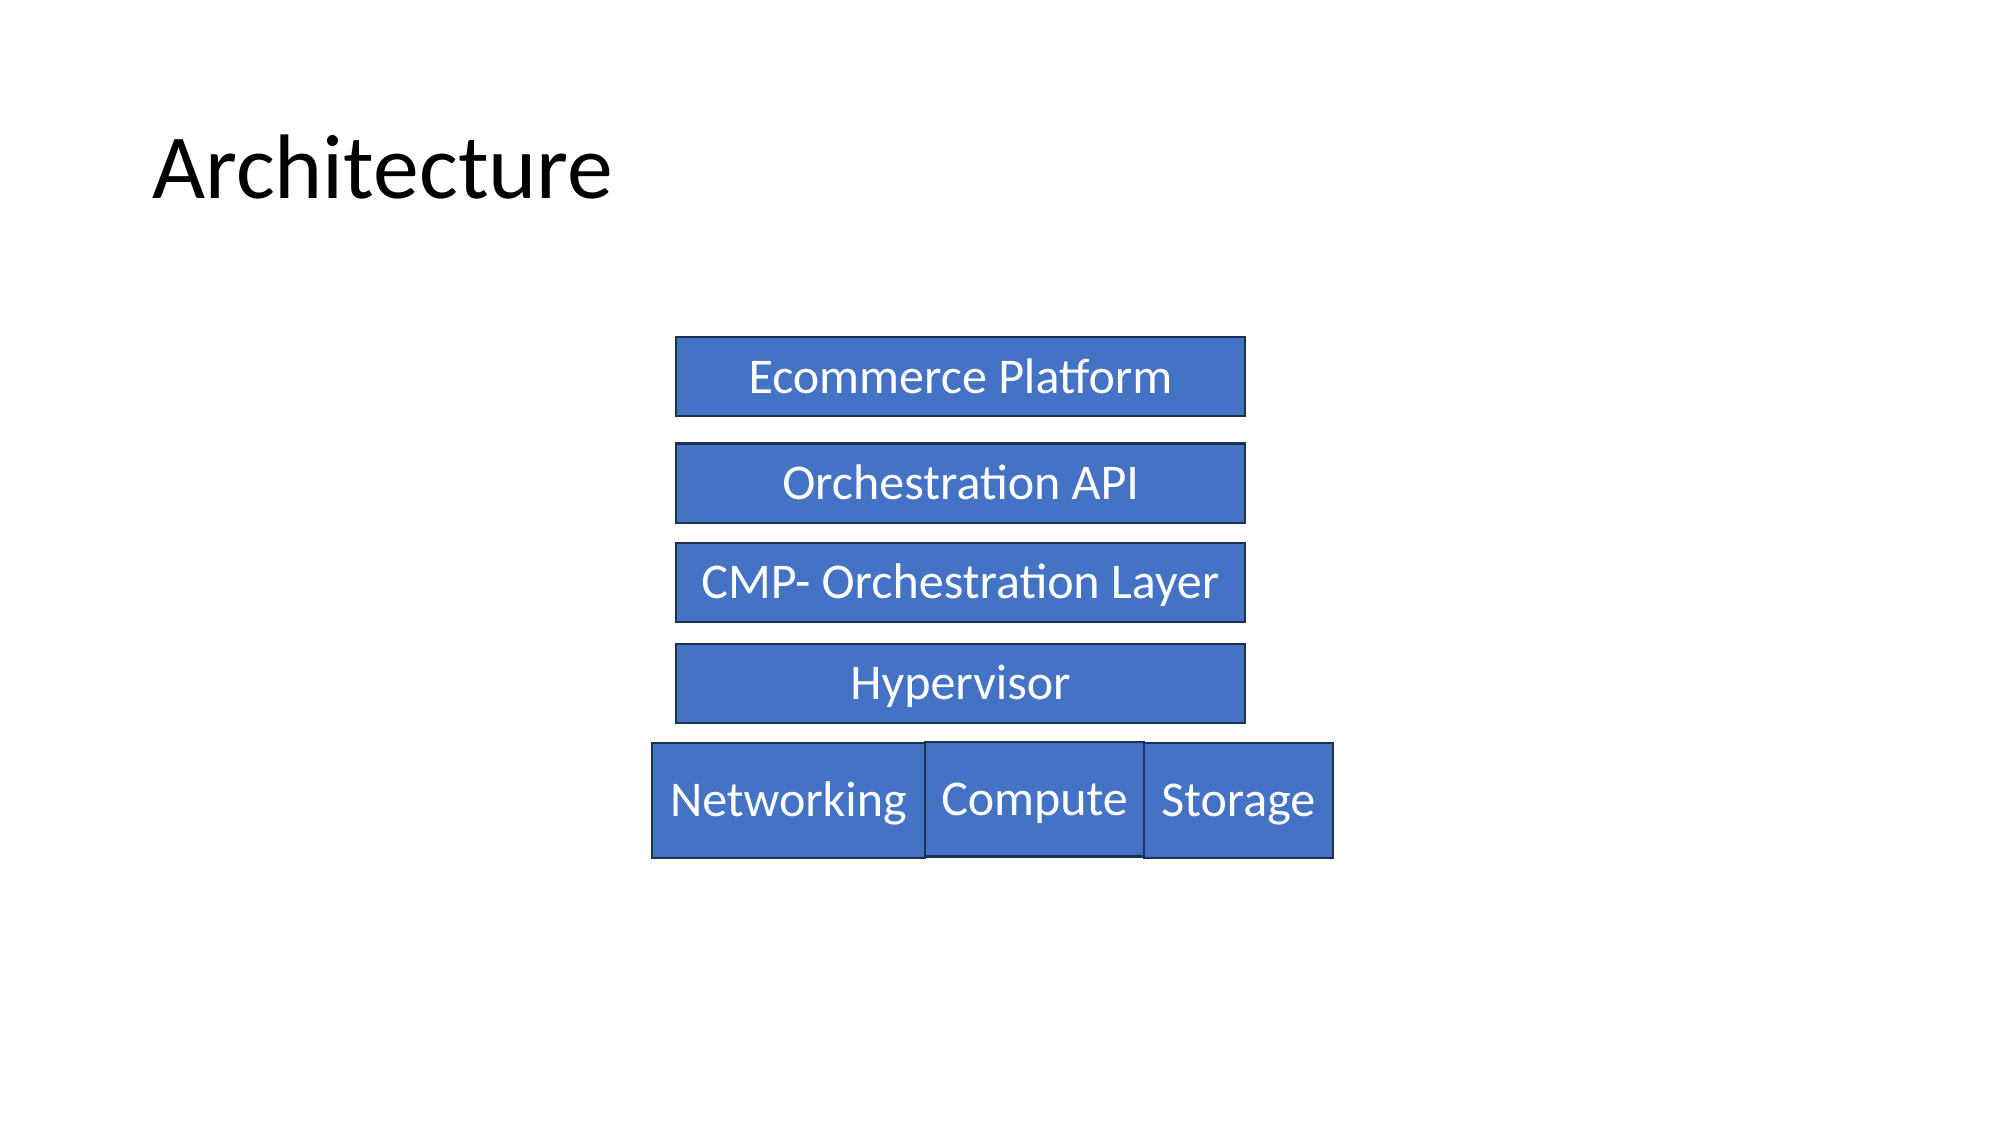

# Architecture
Ecommerce Platform
Orchestration API
CMP- Orchestration Layer
Hypervisor
Compute
Storage
Networking